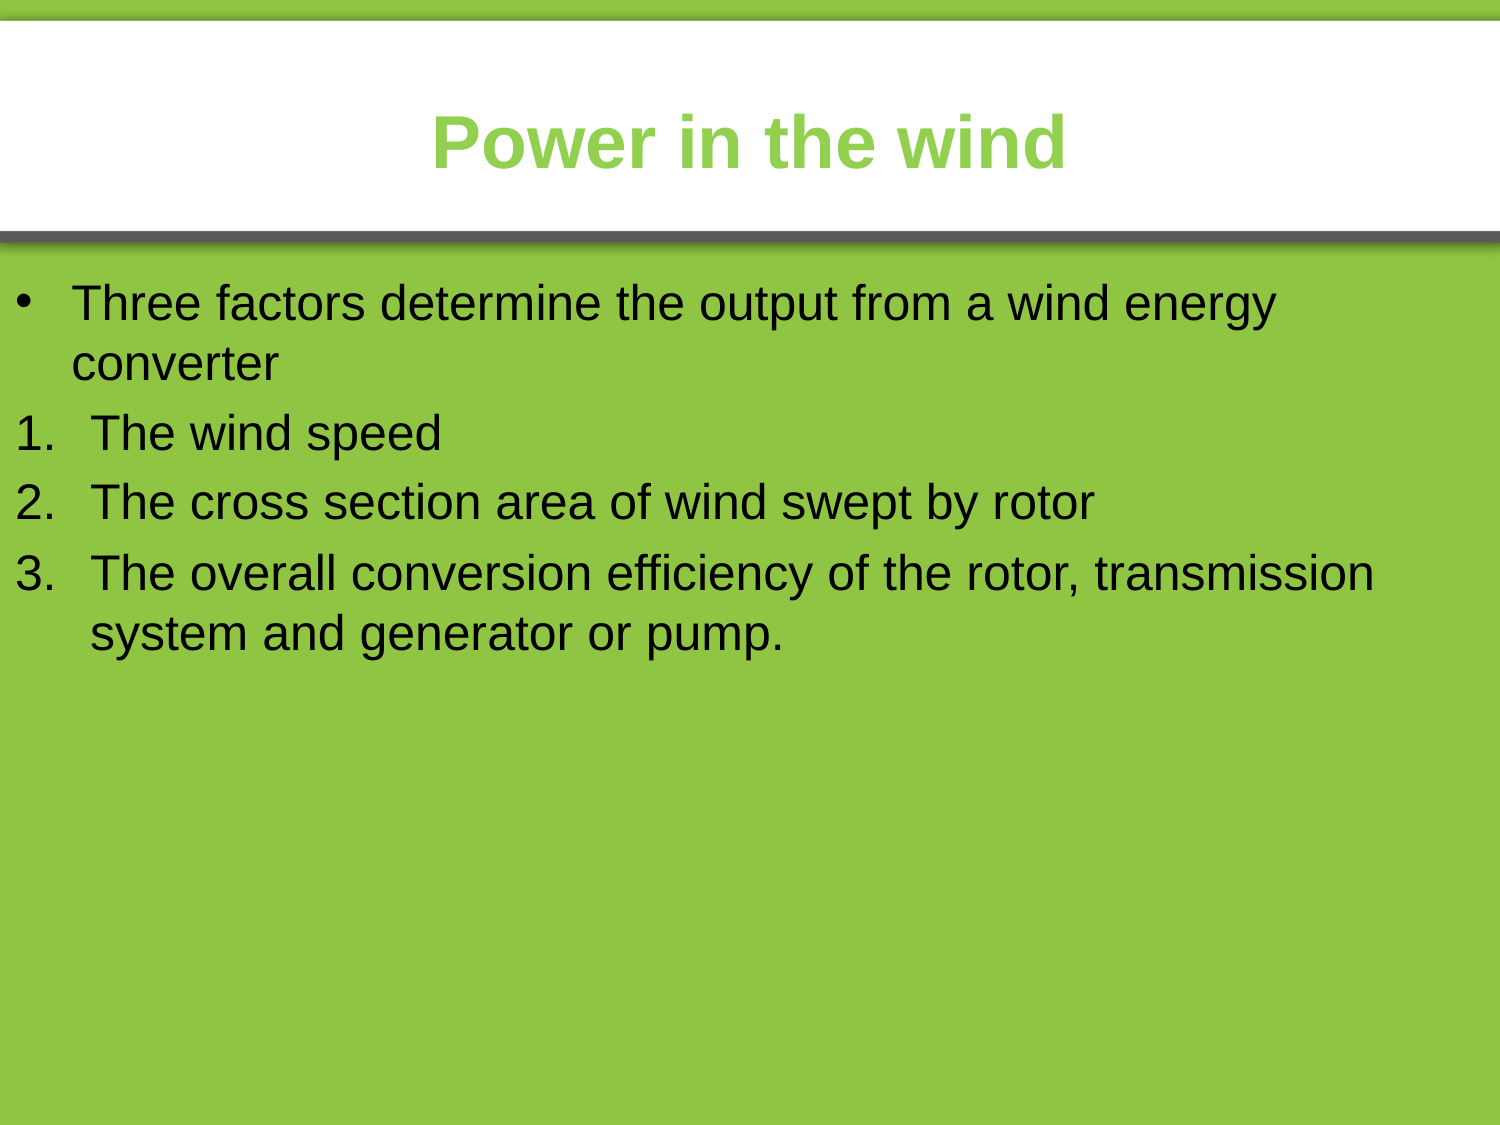

# Power in the wind
Three factors determine the output from a wind energy converter
The wind speed
The cross section area of wind swept by rotor
The overall conversion efficiency of the rotor, transmission system and generator or pump.